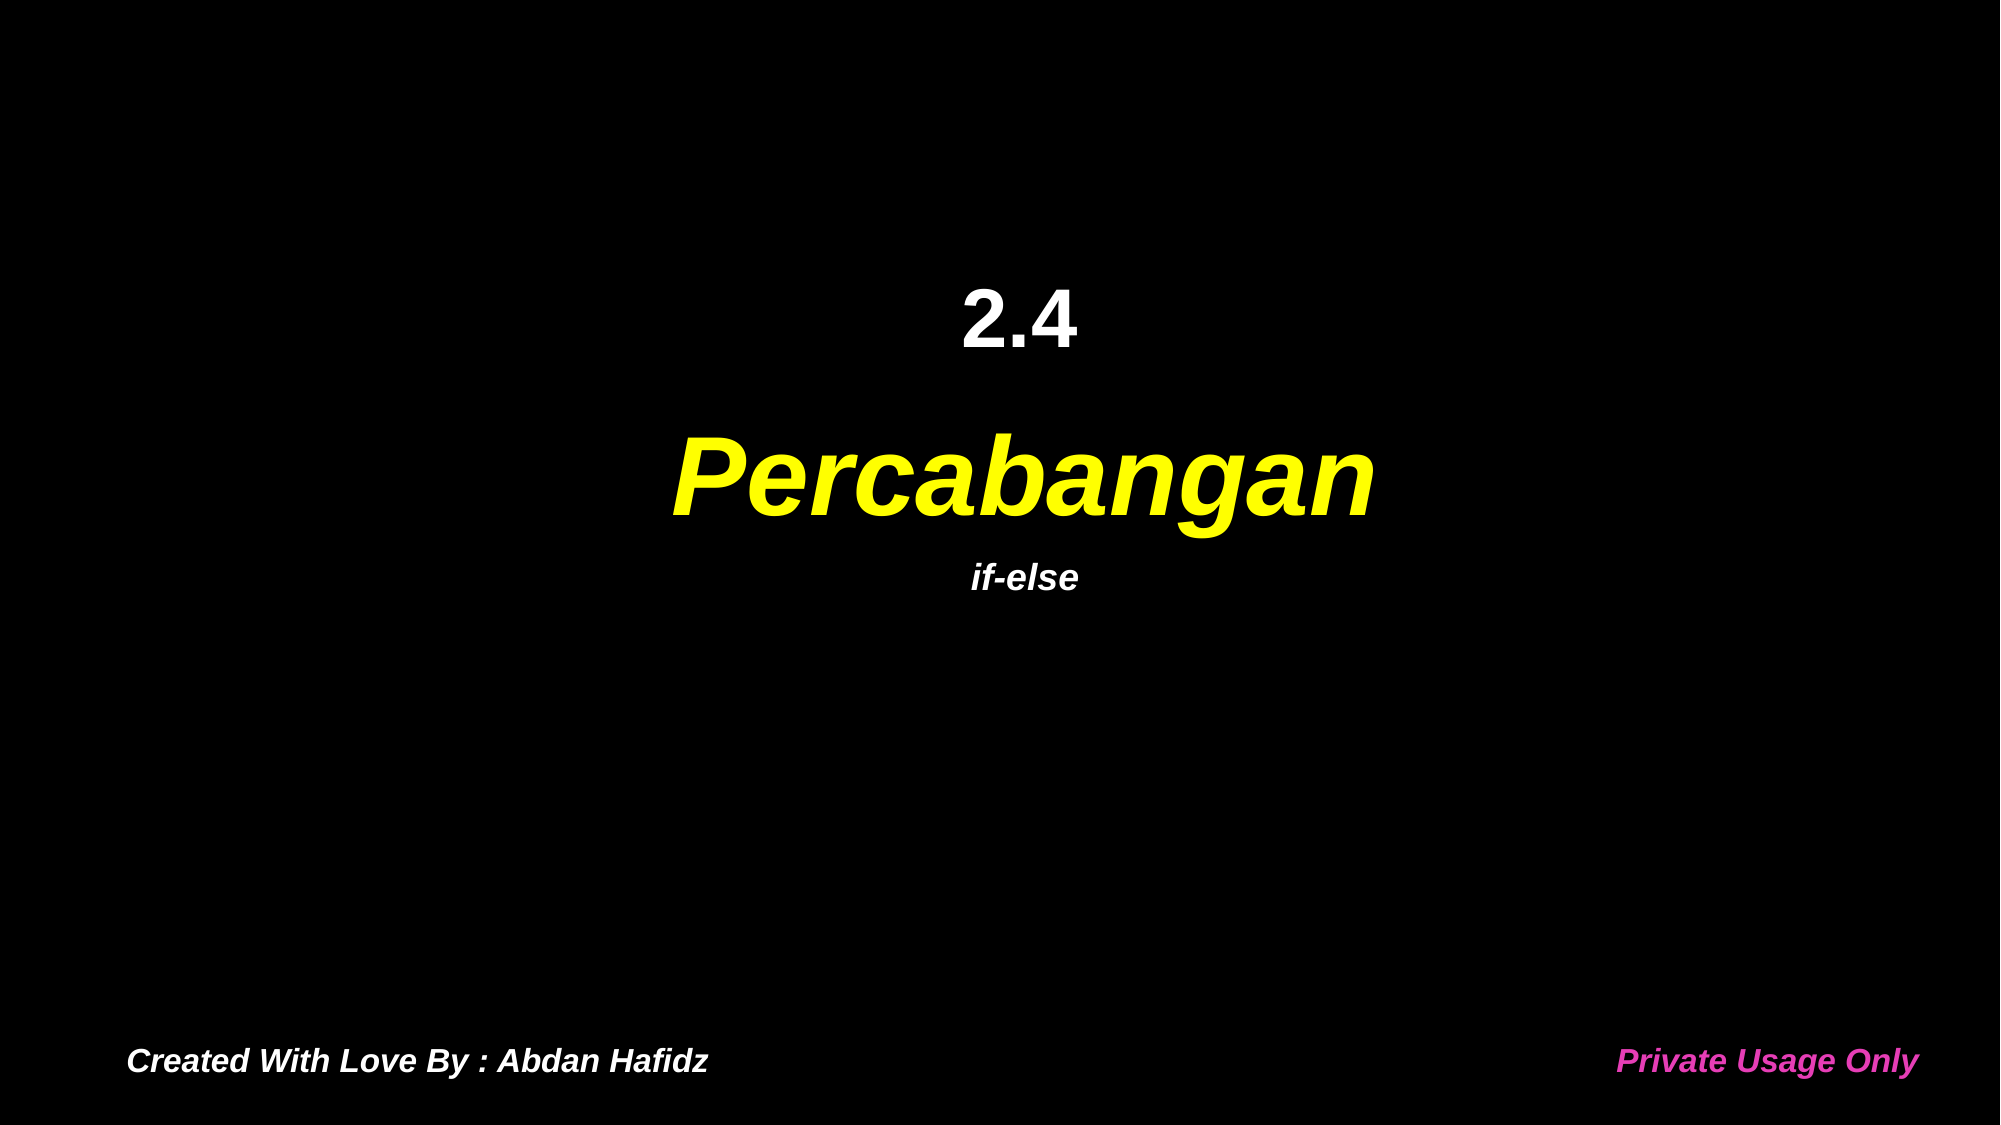

# 2.4
Percabangan
if-else
Created With Love By : Abdan Hafidz
Private Usage Only